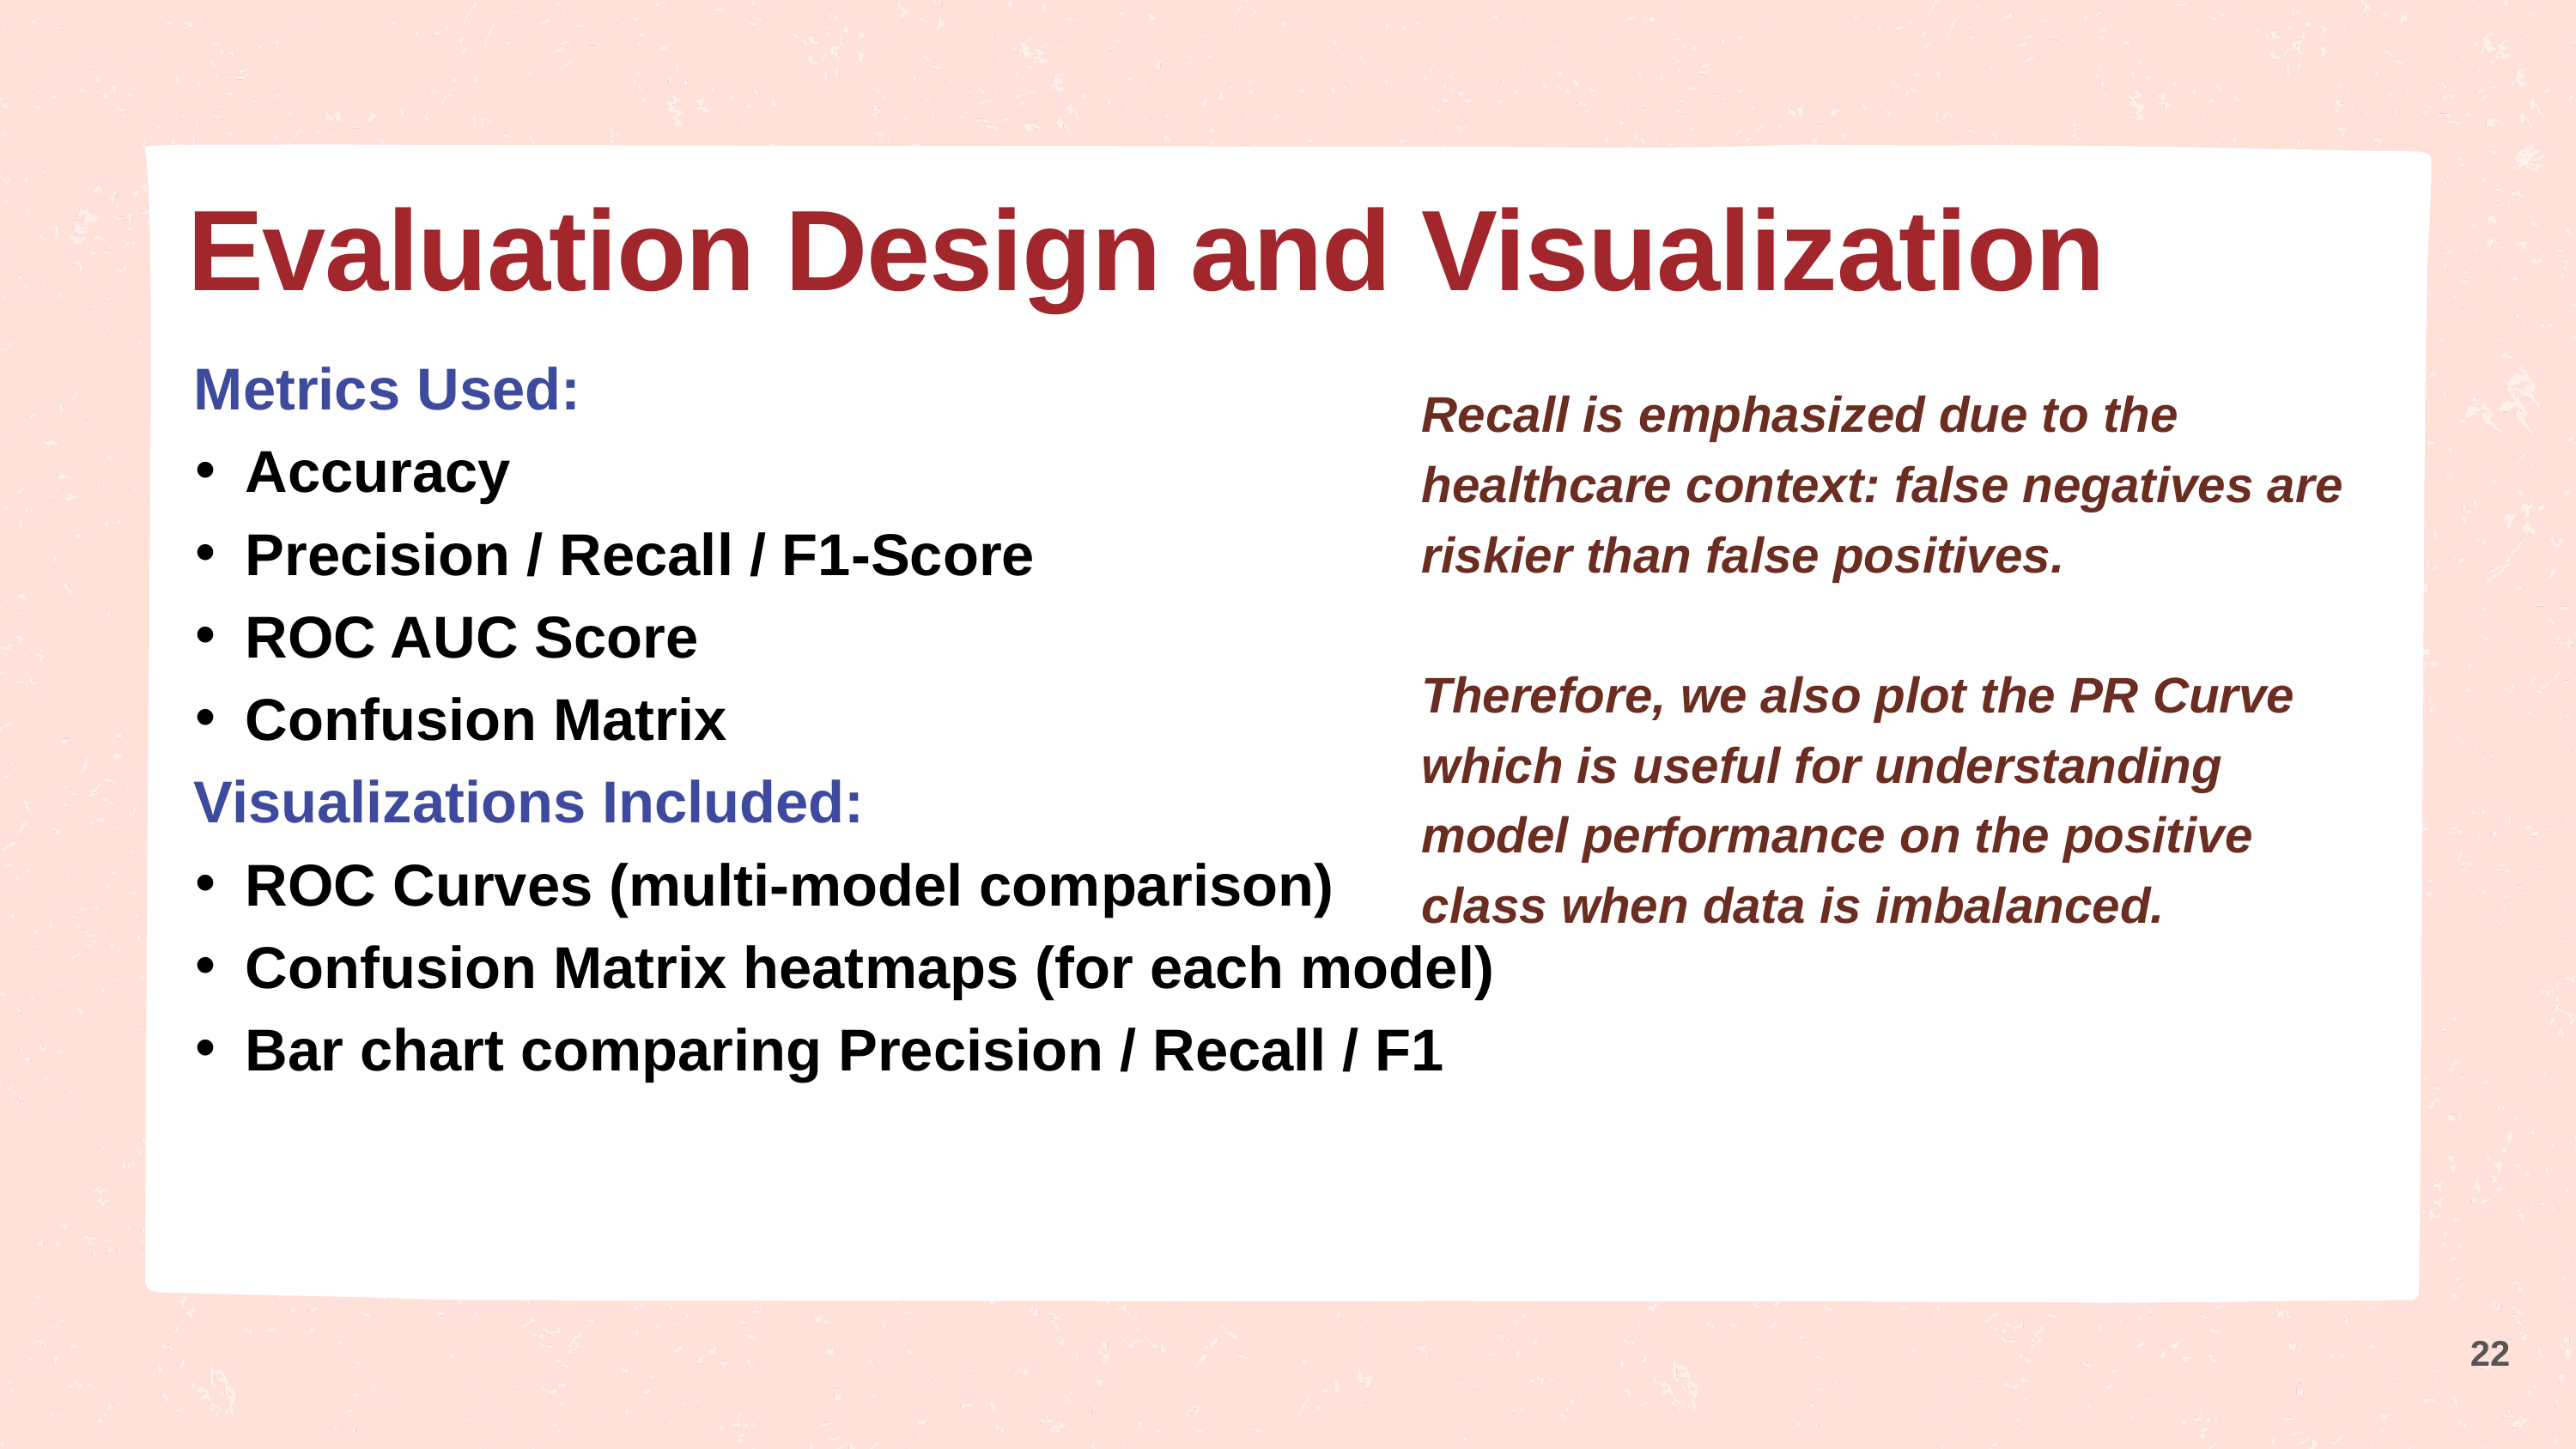

Evaluation Design and Visualization

   Metrics Used:
Accuracy
Precision / Recall / F1-Score
ROC AUC Score
Confusion Matrix
   Visualizations Included:
ROC Curves (multi-model comparison)
Confusion Matrix heatmaps (for each model)
Bar chart comparing Precision / Recall / F1

Recall is emphasized due to the healthcare context: false negatives are riskier than false positives.

Therefore, we also plot the PR Curve which is useful for understanding model performance on the positive class when data is imbalanced.

22